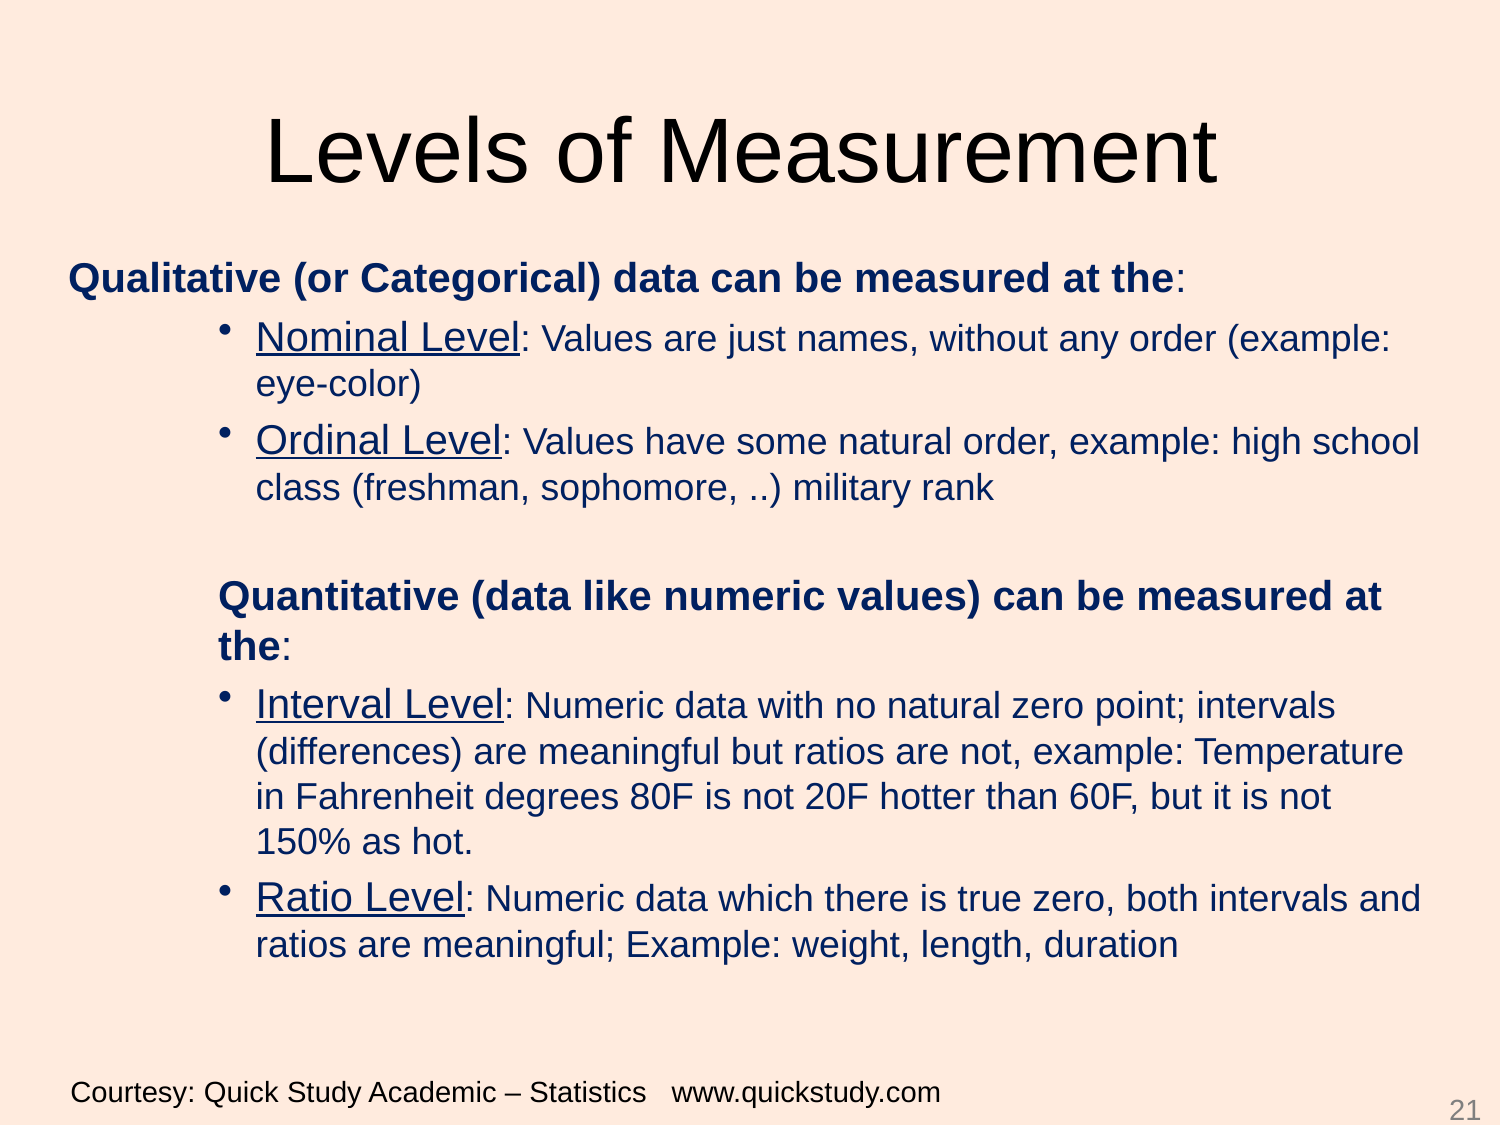

# Levels of Measurement
Qualitative (or Categorical) data can be measured at the:
Nominal Level: Values are just names, without any order (example: eye-color)
Ordinal Level: Values have some natural order, example: high school class (freshman, sophomore, ..) military rank

Quantitative (data like numeric values) can be measured at the:
Interval Level: Numeric data with no natural zero point; intervals (differences) are meaningful but ratios are not, example: Temperature in Fahrenheit degrees 80F is not 20F hotter than 60F, but it is not 150% as hot.
Ratio Level: Numeric data which there is true zero, both intervals and ratios are meaningful; Example: weight, length, duration

Courtesy: Quick Study Academic – Statistics   www.quickstudy.com

21